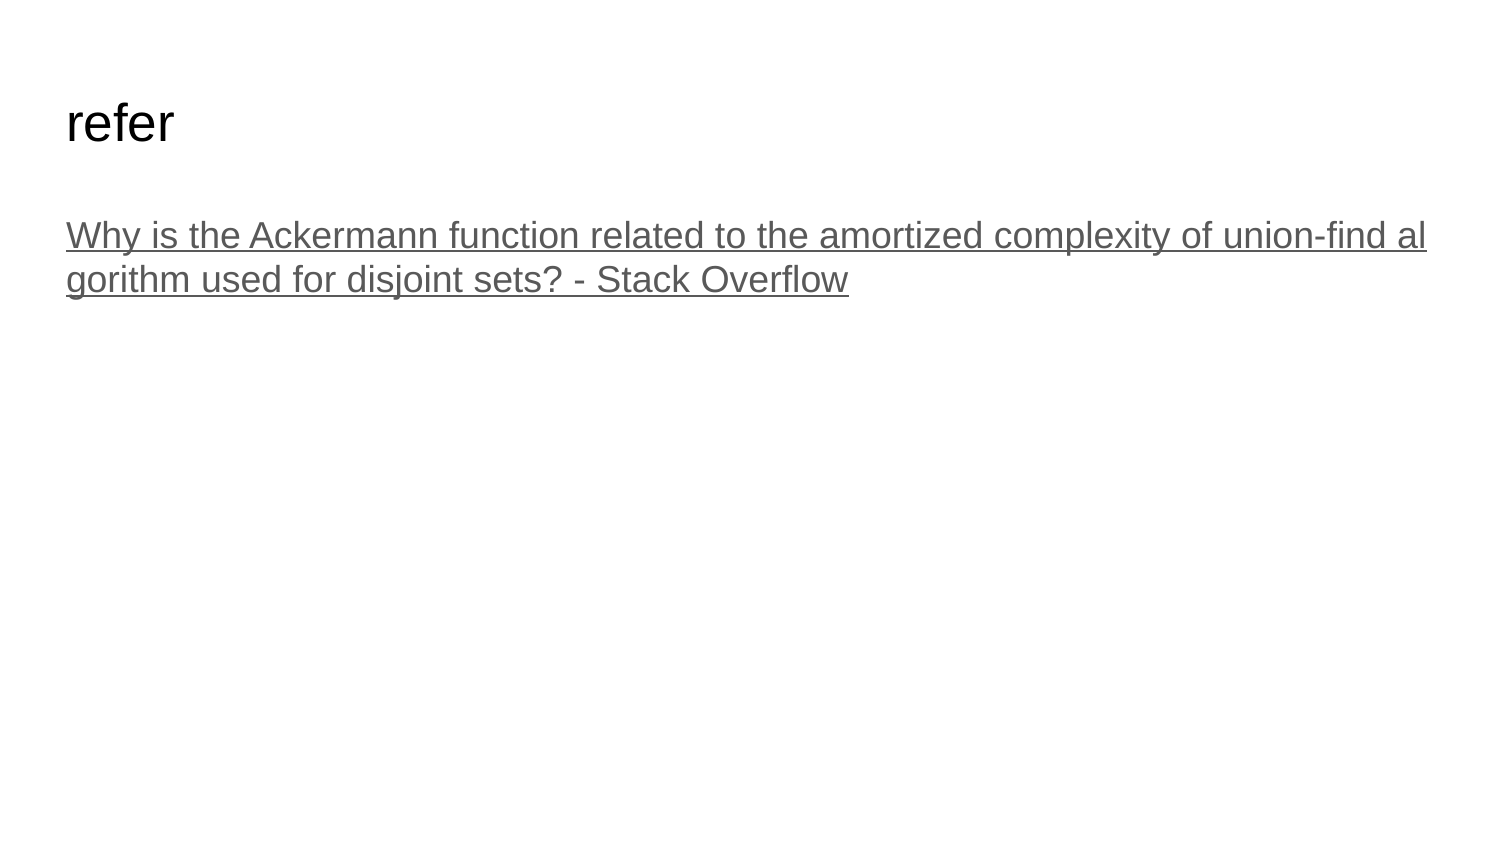

# refer
Why is the Ackermann function related to the amortized complexity of union-find algorithm used for disjoint sets? - Stack Overflow